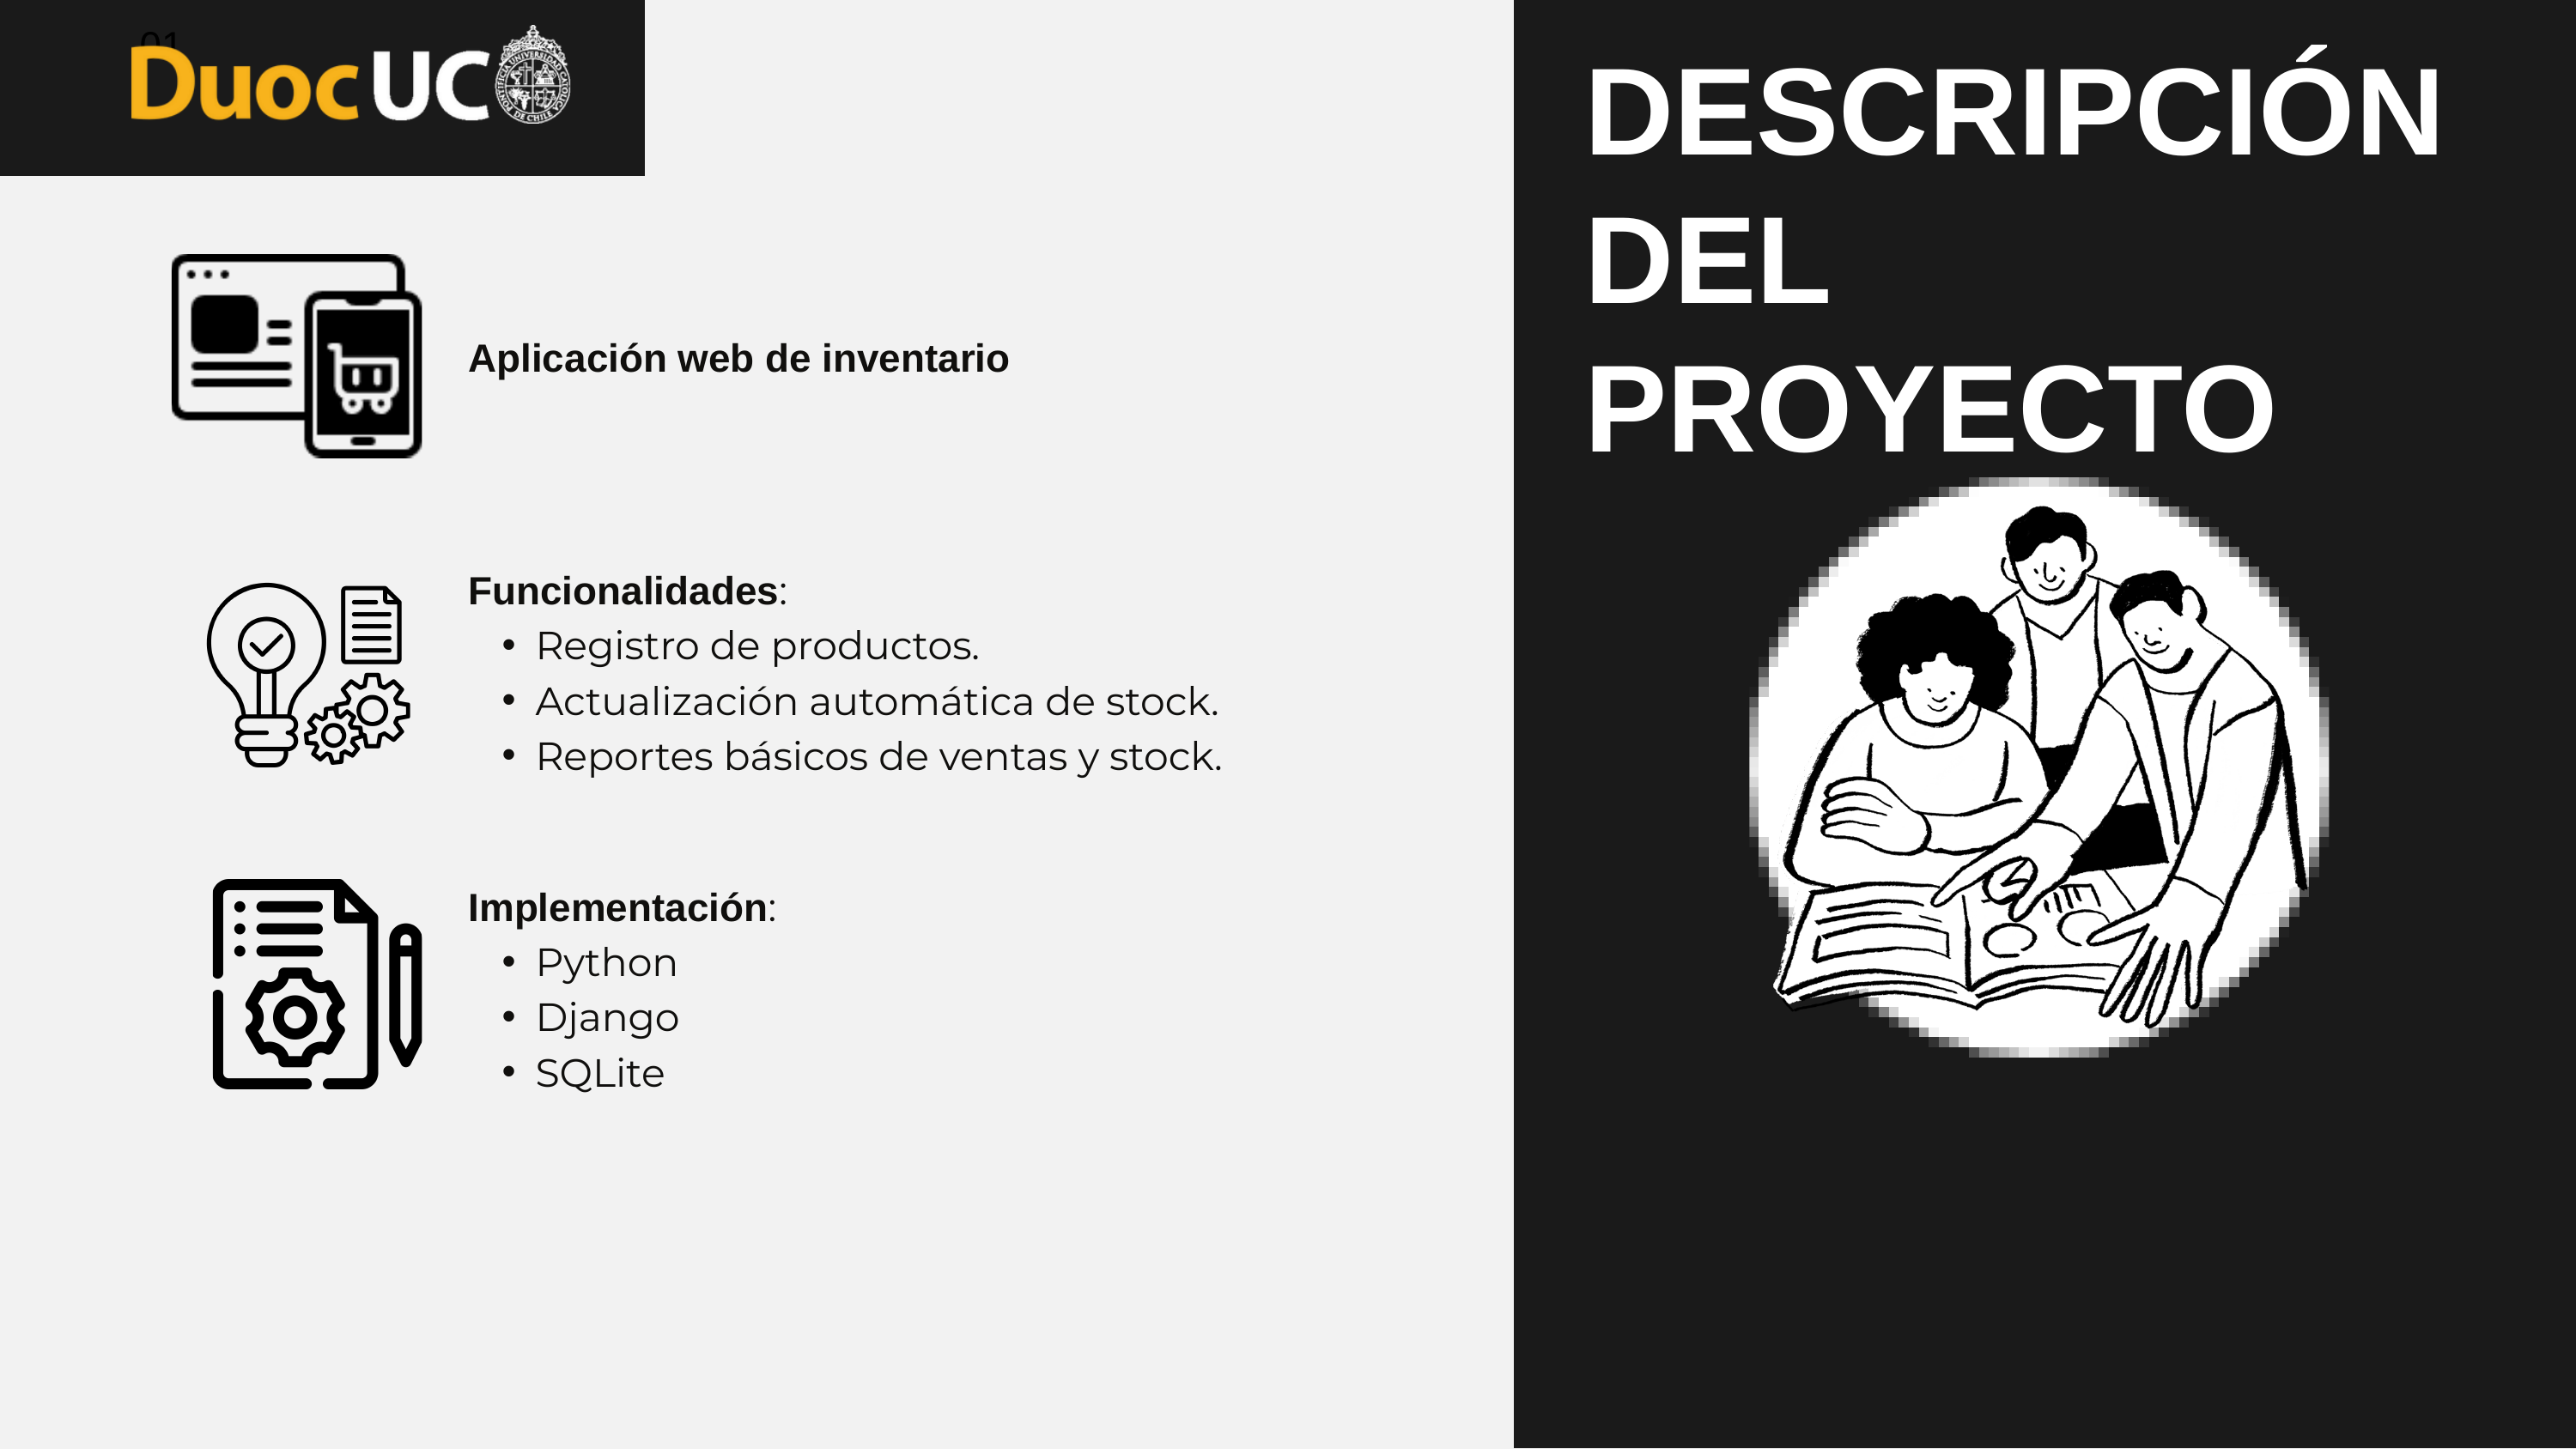

01

DESCRIPCIÓN DEL PROYECTO

Aplicación web de inventario

Funcionalidades:
Registro de productos.
Actualización automática de stock.
Reportes básicos de ventas y stock.

Implementación:
Python
Django
SQLite